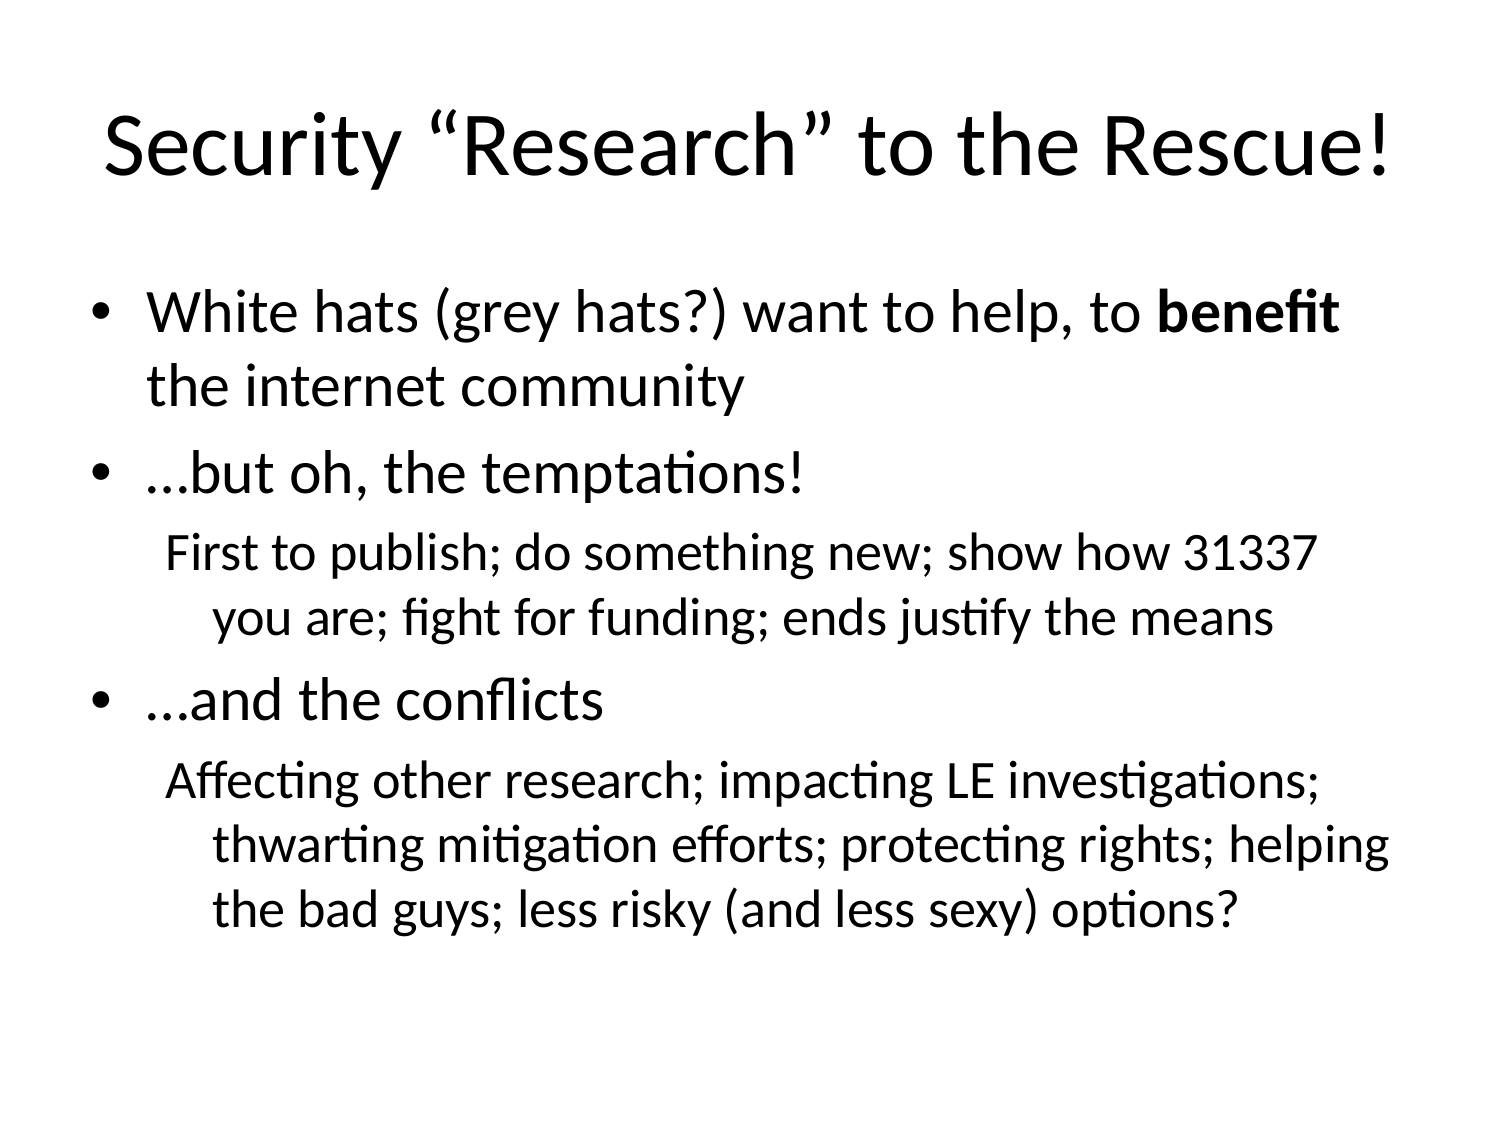

# Security “Research” to the Rescue!
White hats (grey hats?) want to help, to benefit the internet community
…but oh, the temptations!
First to publish; do something new; show how 31337 you are; fight for funding; ends justify the means
…and the conflicts
Affecting other research; impacting LE investigations; thwarting mitigation efforts; protecting rights; helping the bad guys; less risky (and less sexy) options?